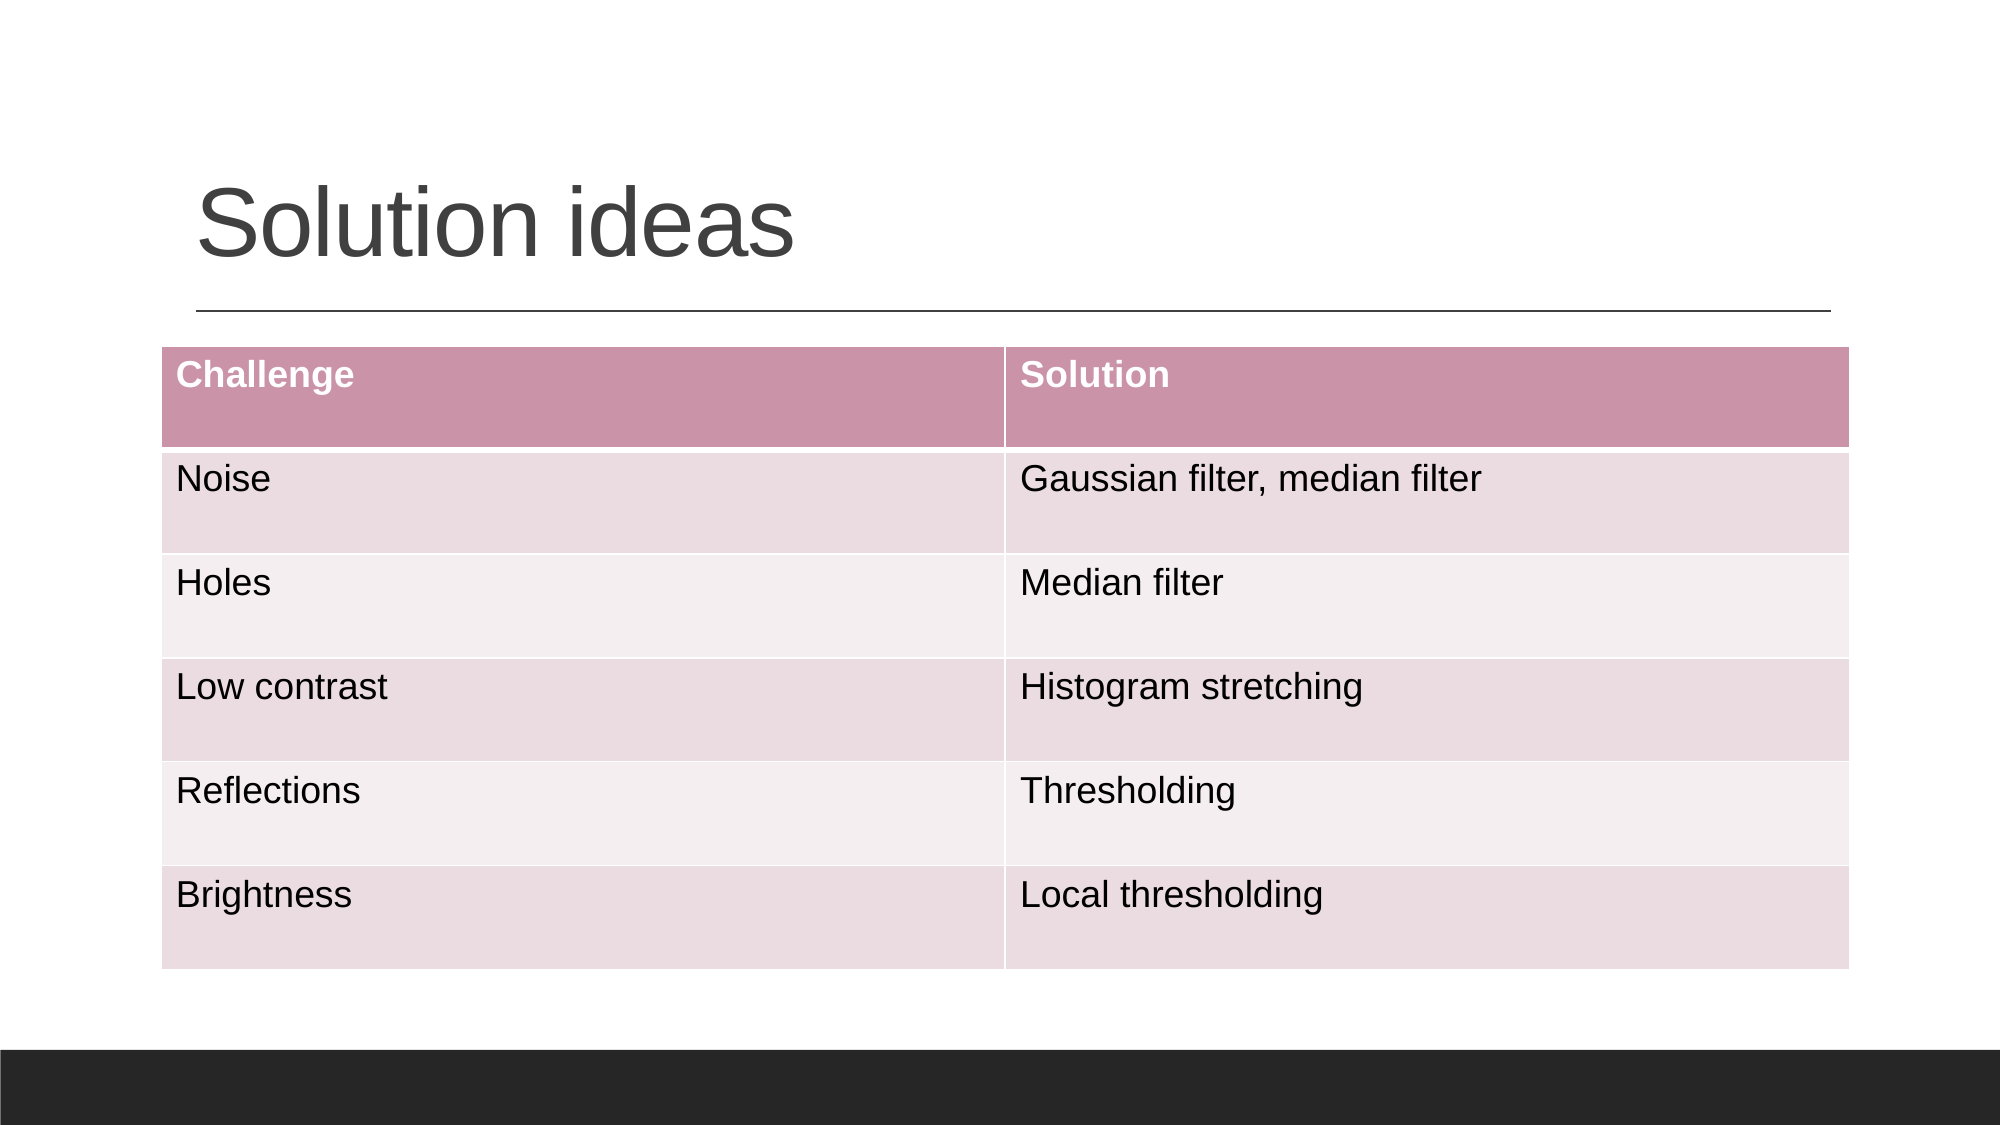

# Solution ideas
| Challenge | Solution |
| --- | --- |
| Noise | Gaussian filter, median filter |
| Holes | Median filter |
| Low contrast | Histogram stretching |
| Reflections | Thresholding |
| Brightness | Local thresholding |